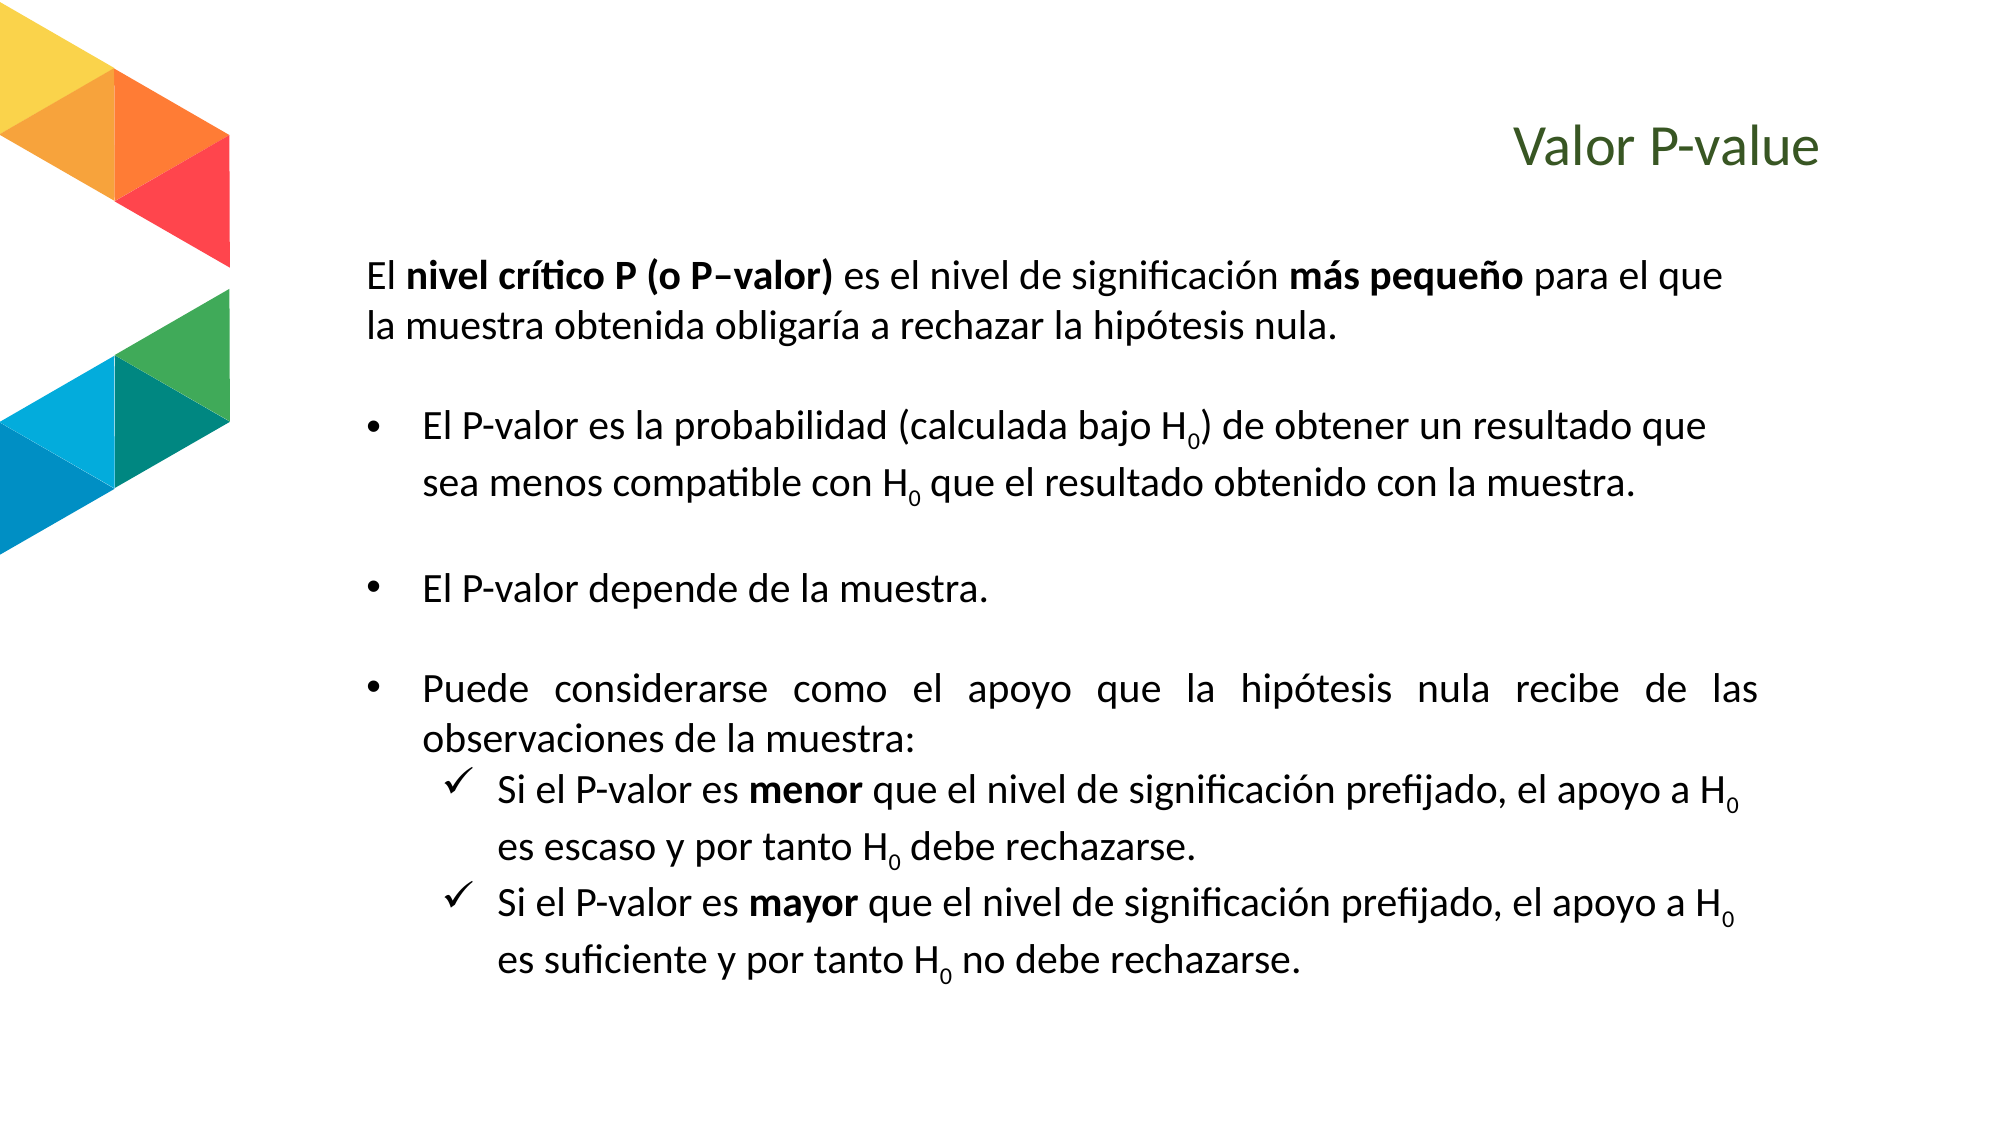

# Valor P-value
El nivel crítico P (o P–valor) es el nivel de significación más pequeño para el que la muestra obtenida obligaría a rechazar la hipótesis nula.

El P-valor es la probabilidad (calculada bajo H0) de obtener un resultado que sea menos compatible con H0 que el resultado obtenido con la muestra.

El P-valor depende de la muestra.

Puede considerarse como el apoyo que la hipótesis nula recibe de las observaciones de la muestra:
Si el P-valor es menor que el nivel de significación prefijado, el apoyo a H0 es escaso y por tanto H0 debe rechazarse.
Si el P-valor es mayor que el nivel de significación prefijado, el apoyo a H0 es suficiente y por tanto H0 no debe rechazarse.